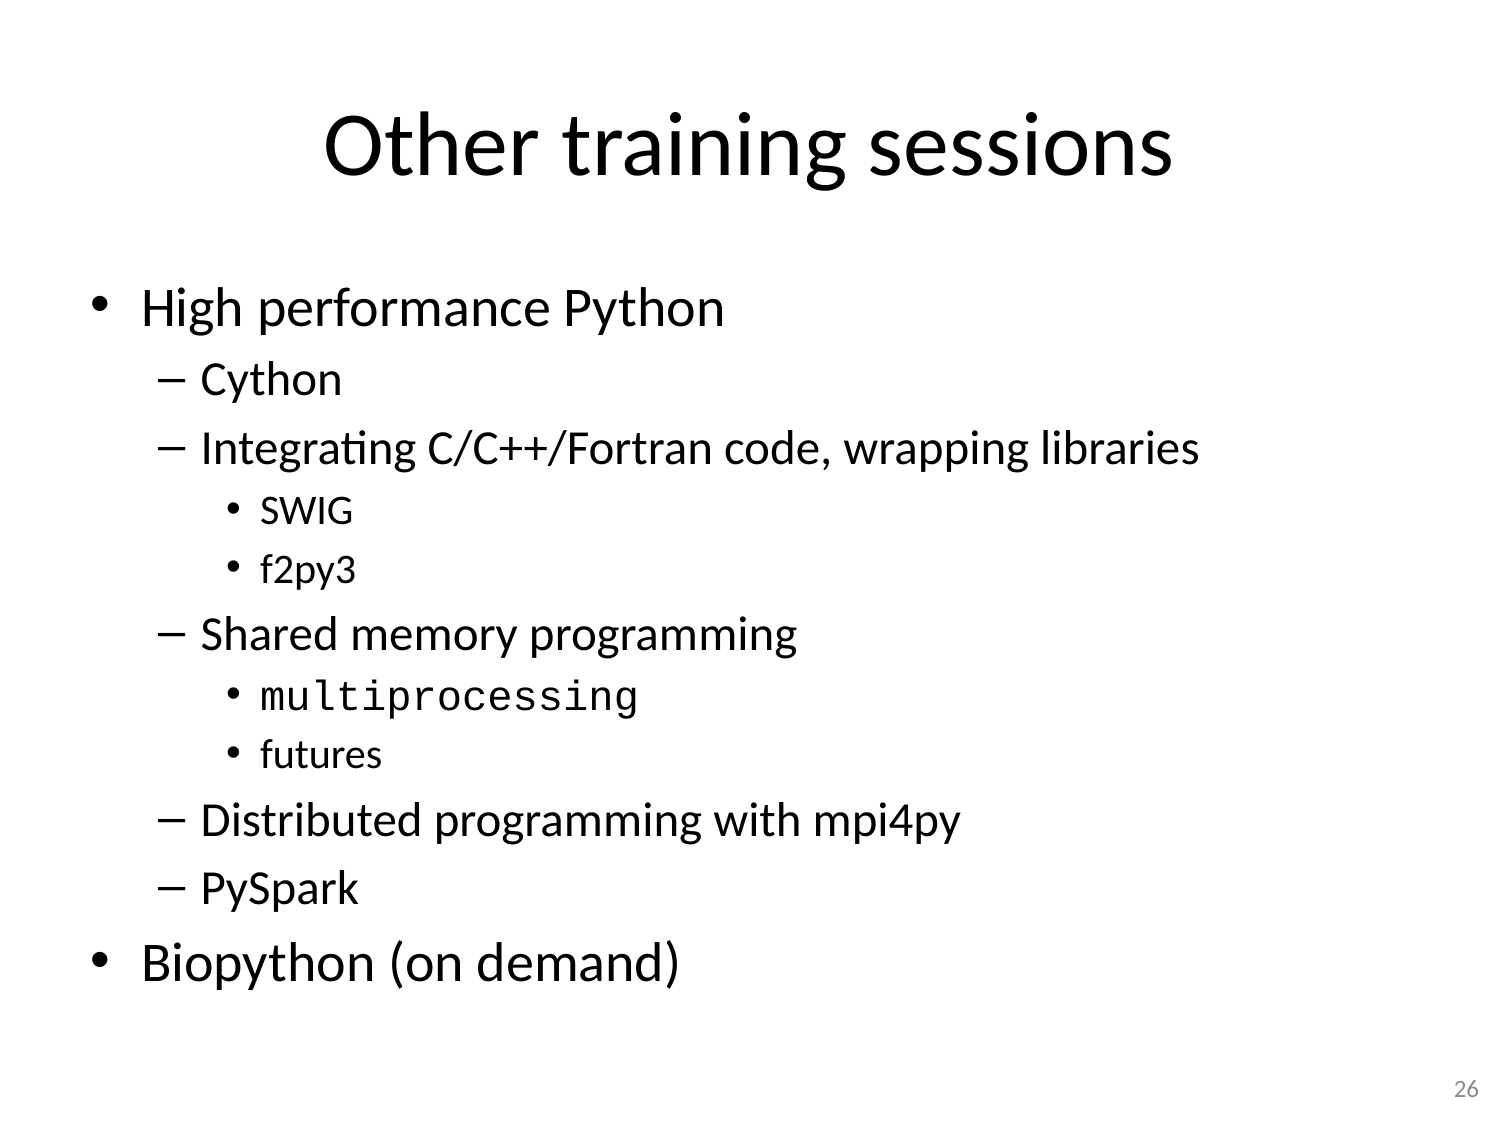

# Other training sessions
High performance Python
Cython
Integrating C/C++/Fortran code, wrapping libraries
SWIG
f2py3
Shared memory programming
multiprocessing
futures
Distributed programming with mpi4py
PySpark
Biopython (on demand)
26